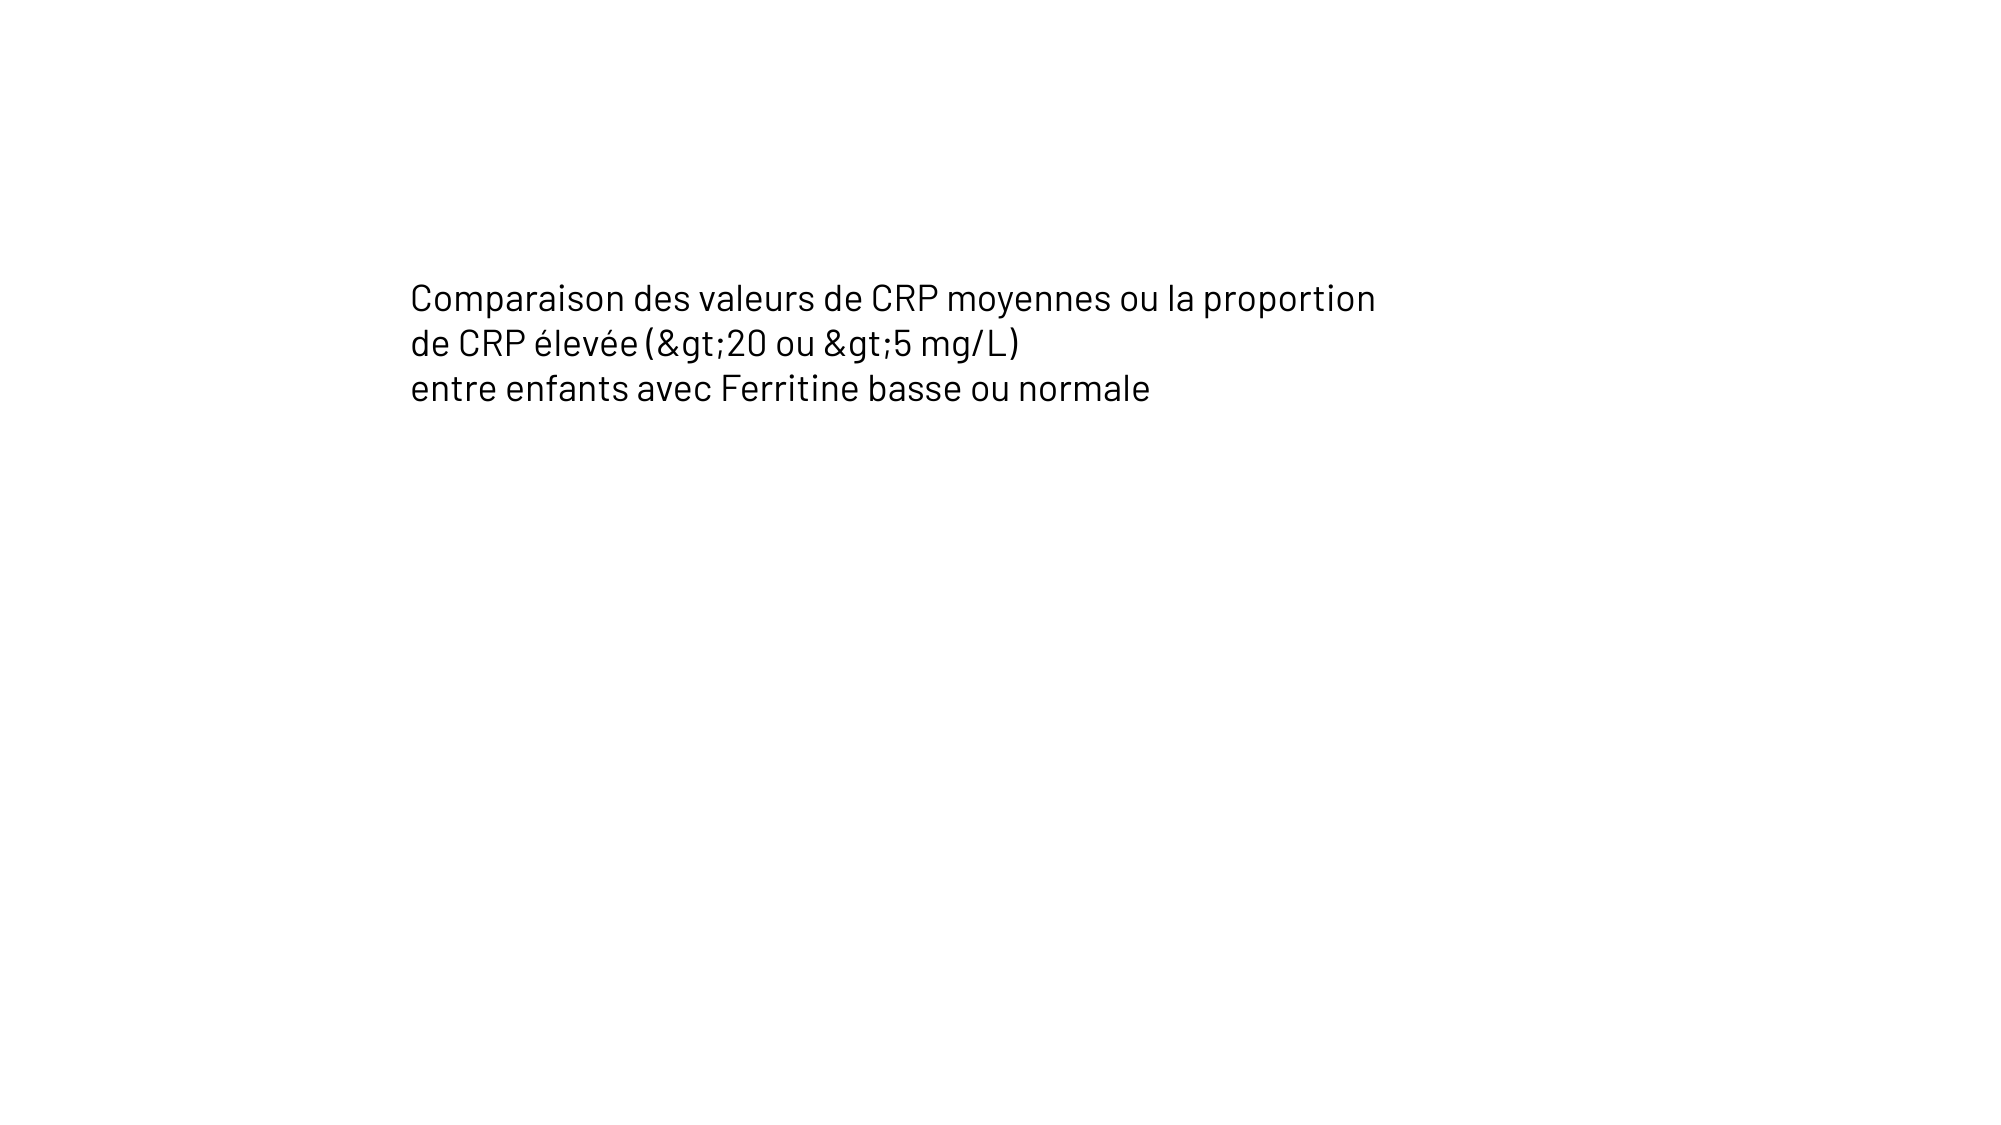

Comparaison des valeurs de CRP moyennes ou la proportion de CRP élevée (&gt;20 ou &gt;5 mg/L)
entre enfants avec Ferritine basse ou normale